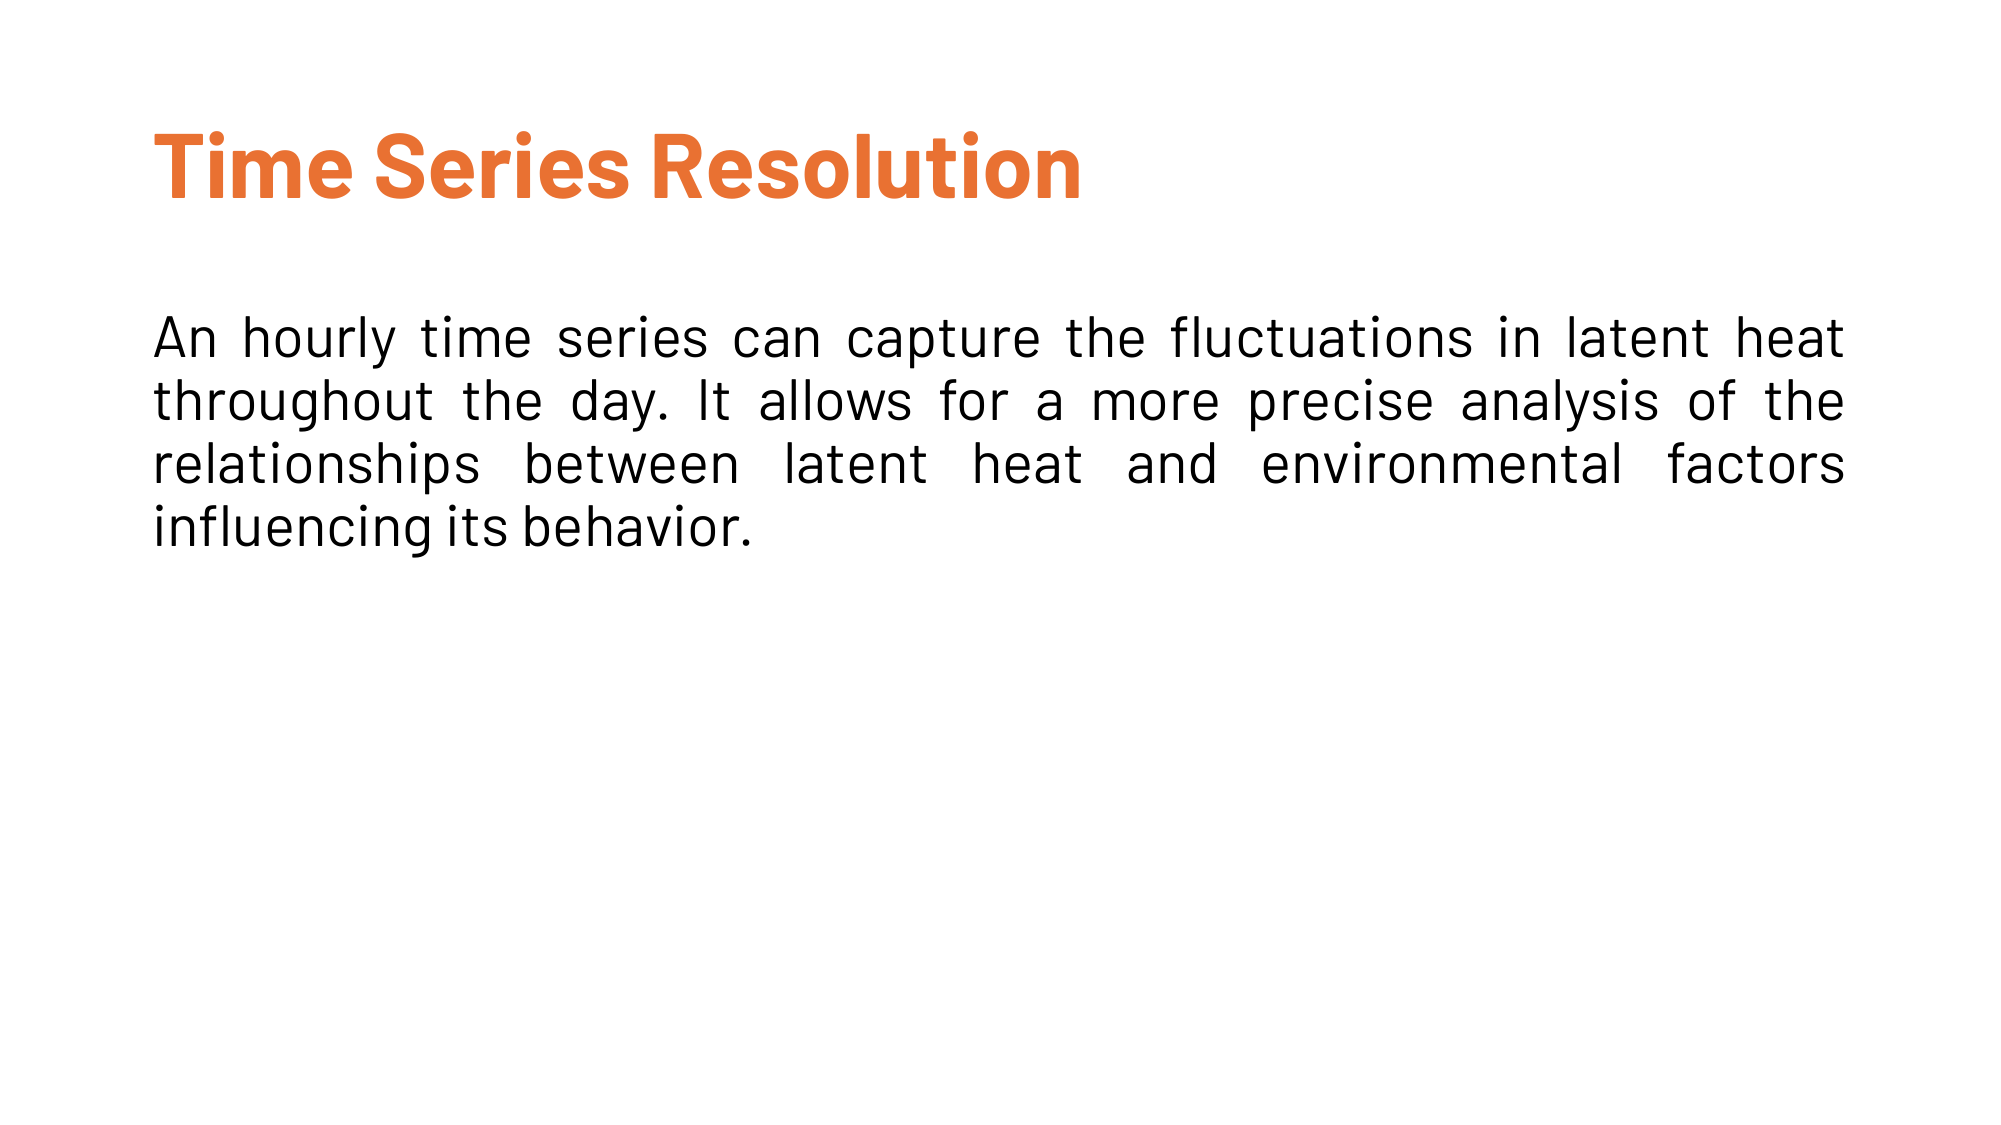

# Time Series Resolution
An hourly time series can capture the fluctuations in latent heat throughout the day. It allows for a more precise analysis of the relationships between latent heat and environmental factors influencing its behavior.